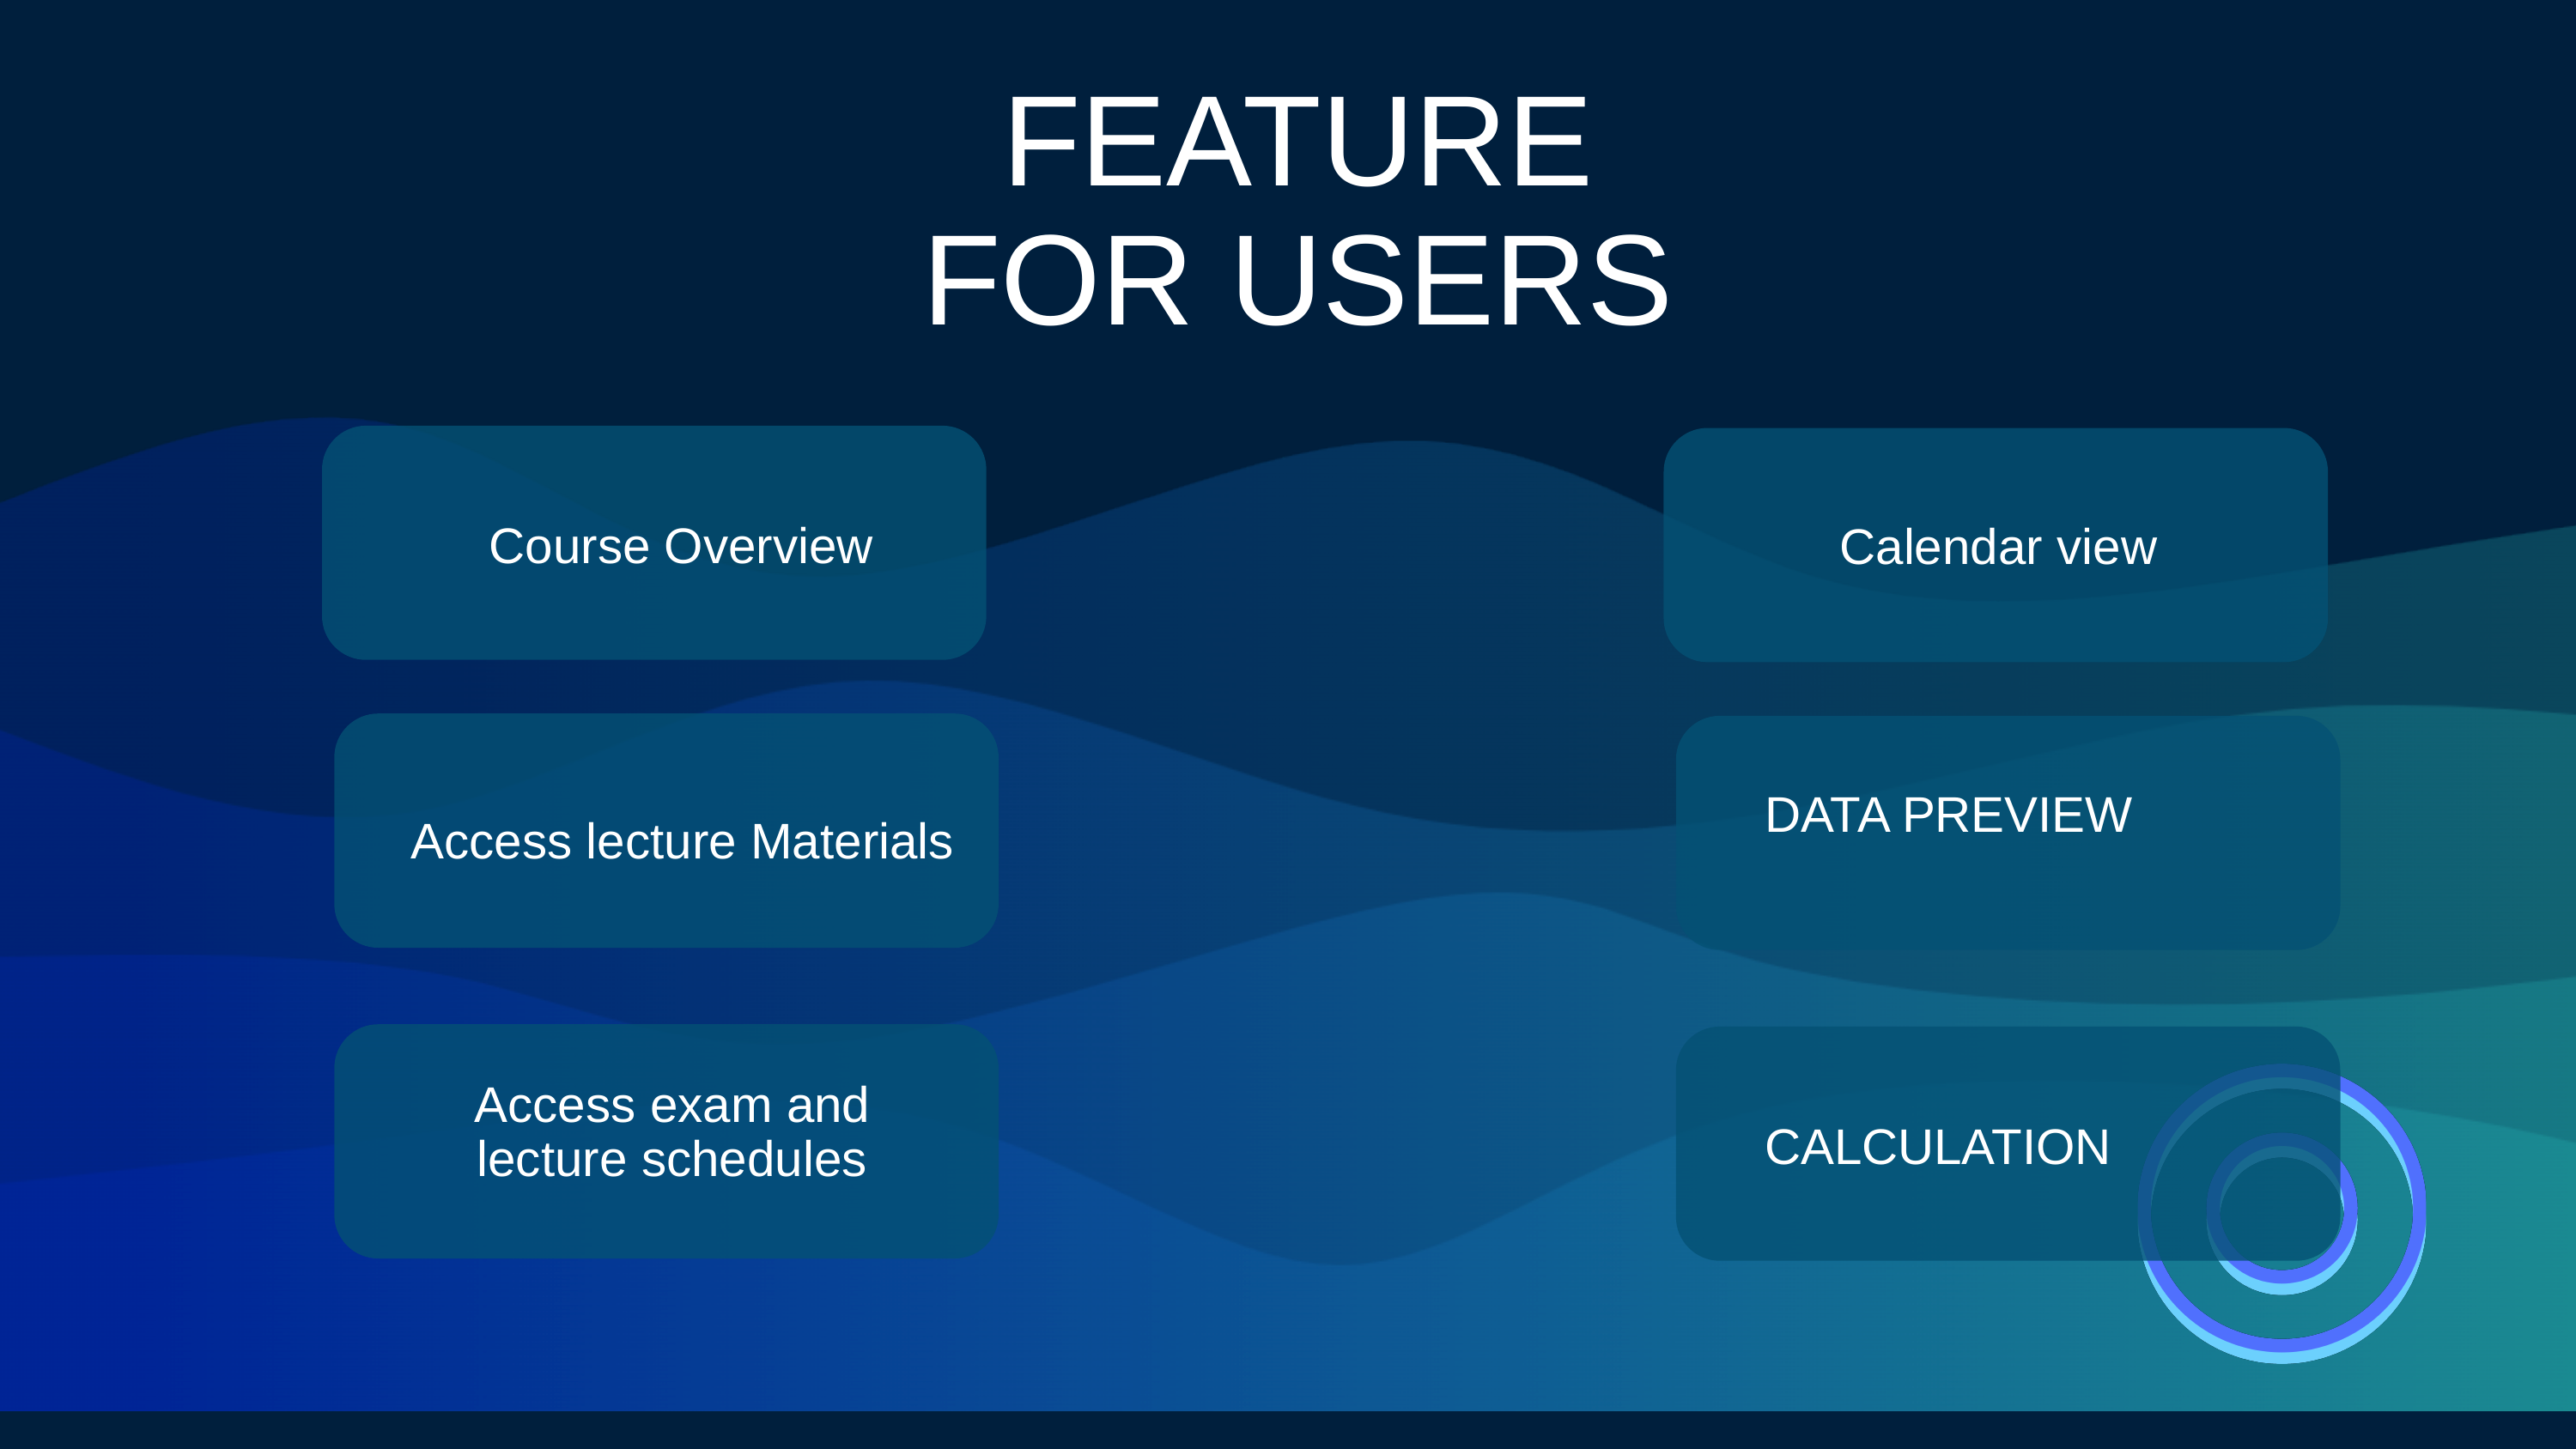

FEATURE
FOR USERS

Course Overview
Calendar view

DATA PREVIEW
Access lecture Materials

Access exam and lecture schedules
CALCULATION